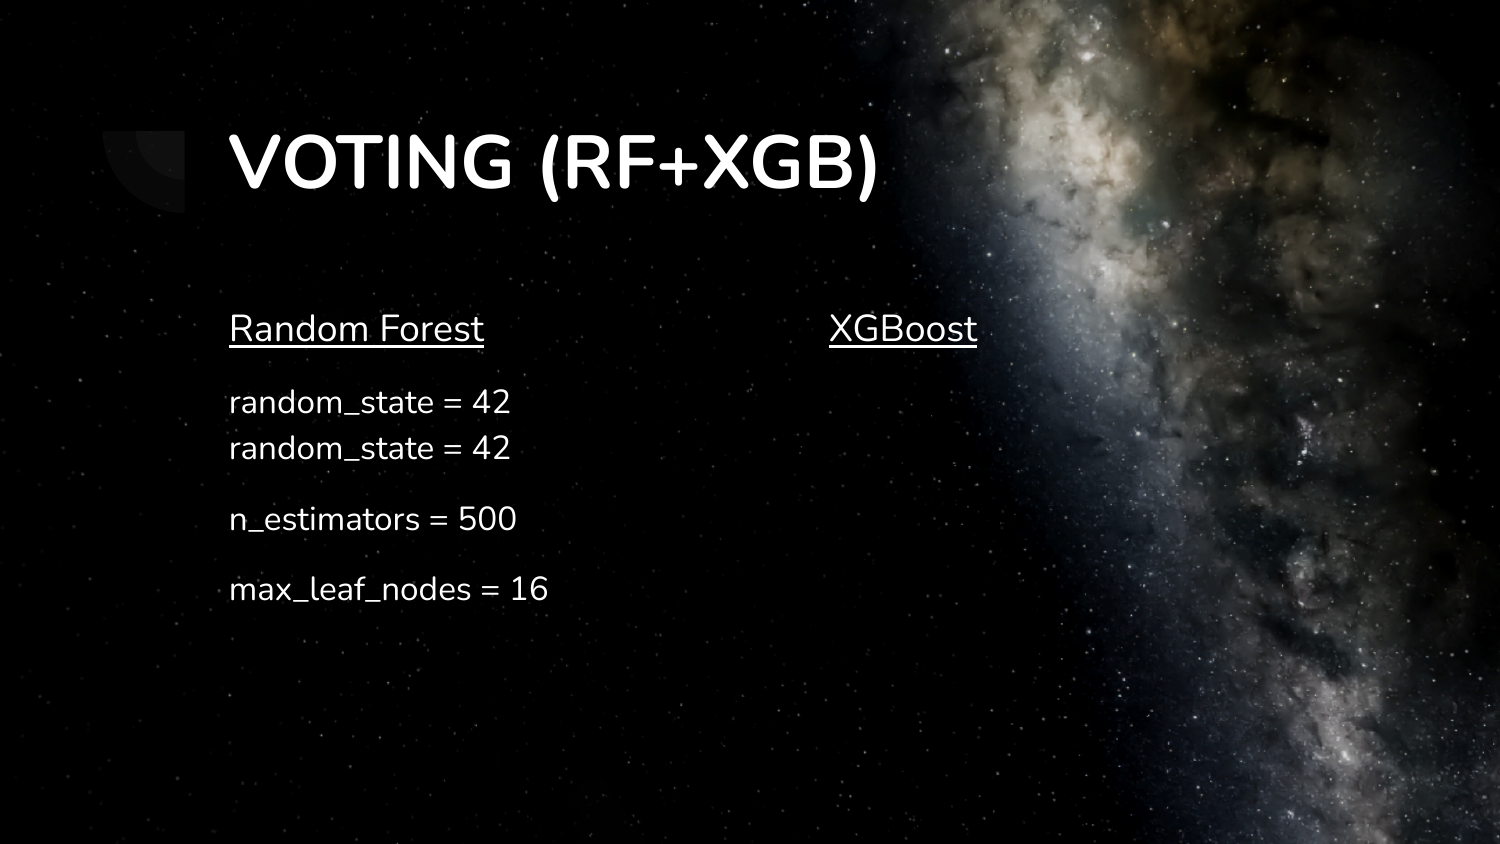

# VOTING (RF+XGB)
Random Forest			XGBoost
random_state = 42			random_state = 42
n_estimators = 500
max_leaf_nodes = 16